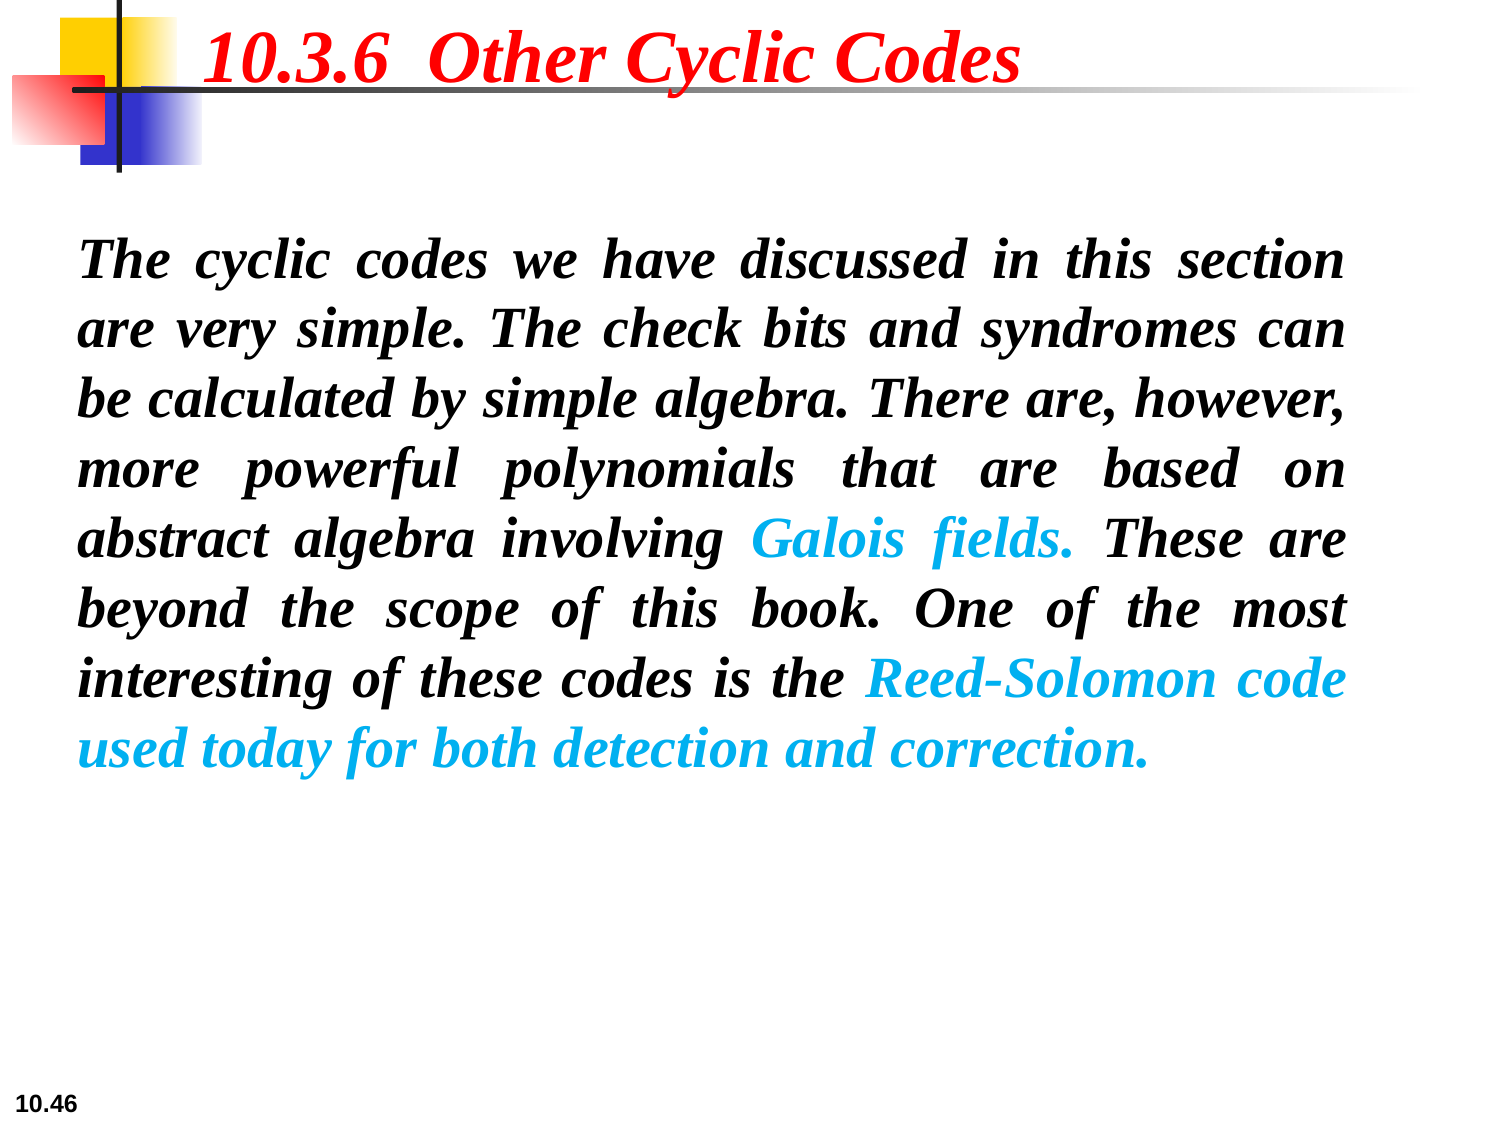

10.3.6  Other Cyclic Codes

The cyclic codes we have discussed in this section are very simple. The check bits and syndromes can be calculated by simple algebra. There are, however, more powerful polynomials that are based on abstract algebra involving Galois fields. These are beyond the scope of this book. One of the most interesting of these codes is the Reed-Solomon code used today for both detection and correction.
10.46